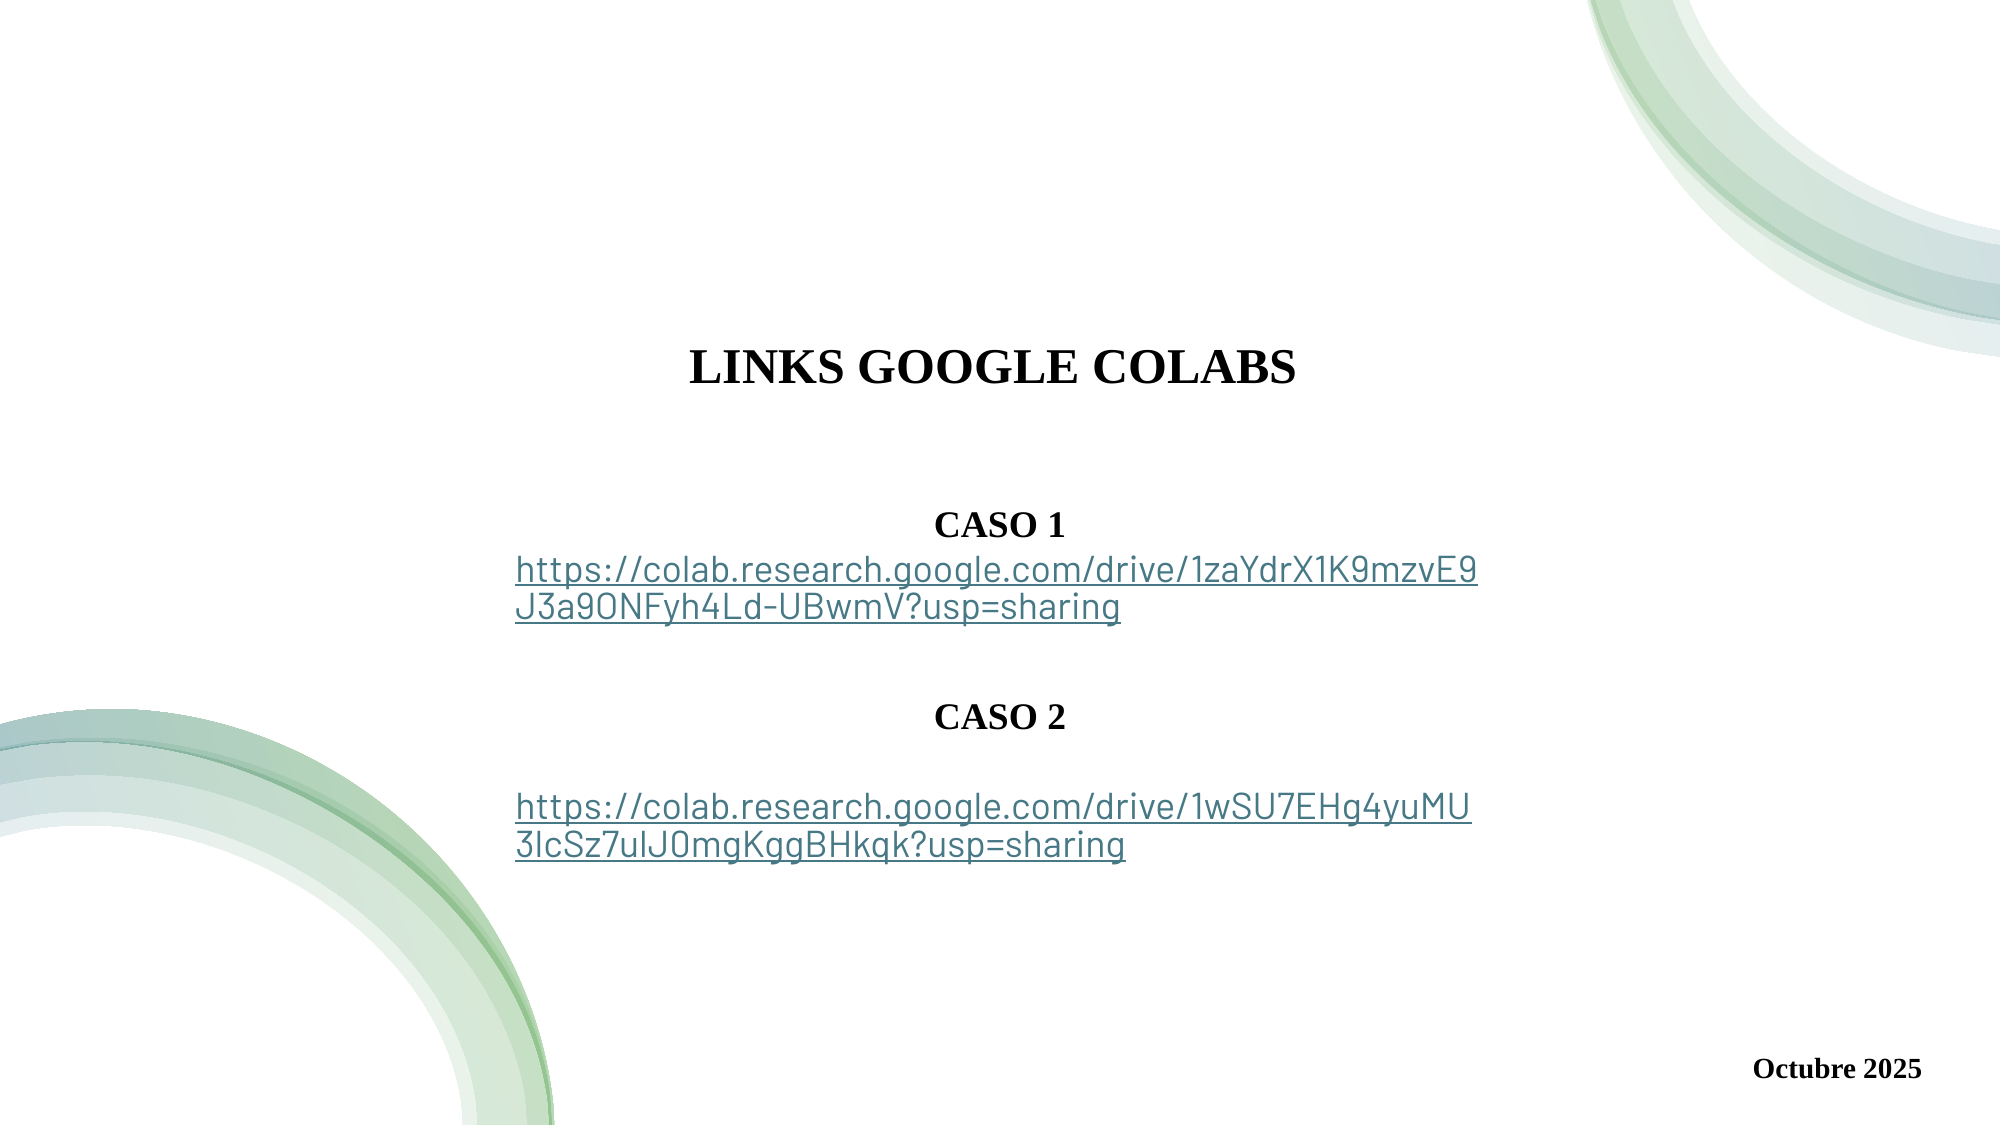

LINKS GOOGLE COLABS
CASO 1
https://colab.research.google.com/drive/1zaYdrX1K9mzvE9J3a9ONFyh4Ld-UBwmV?usp=sharing

CASO 2
 https://colab.research.google.com/drive/1wSU7EHg4yuMU3lcSz7ulJ0mgKggBHkqk?usp=sharing

Octubre 2025